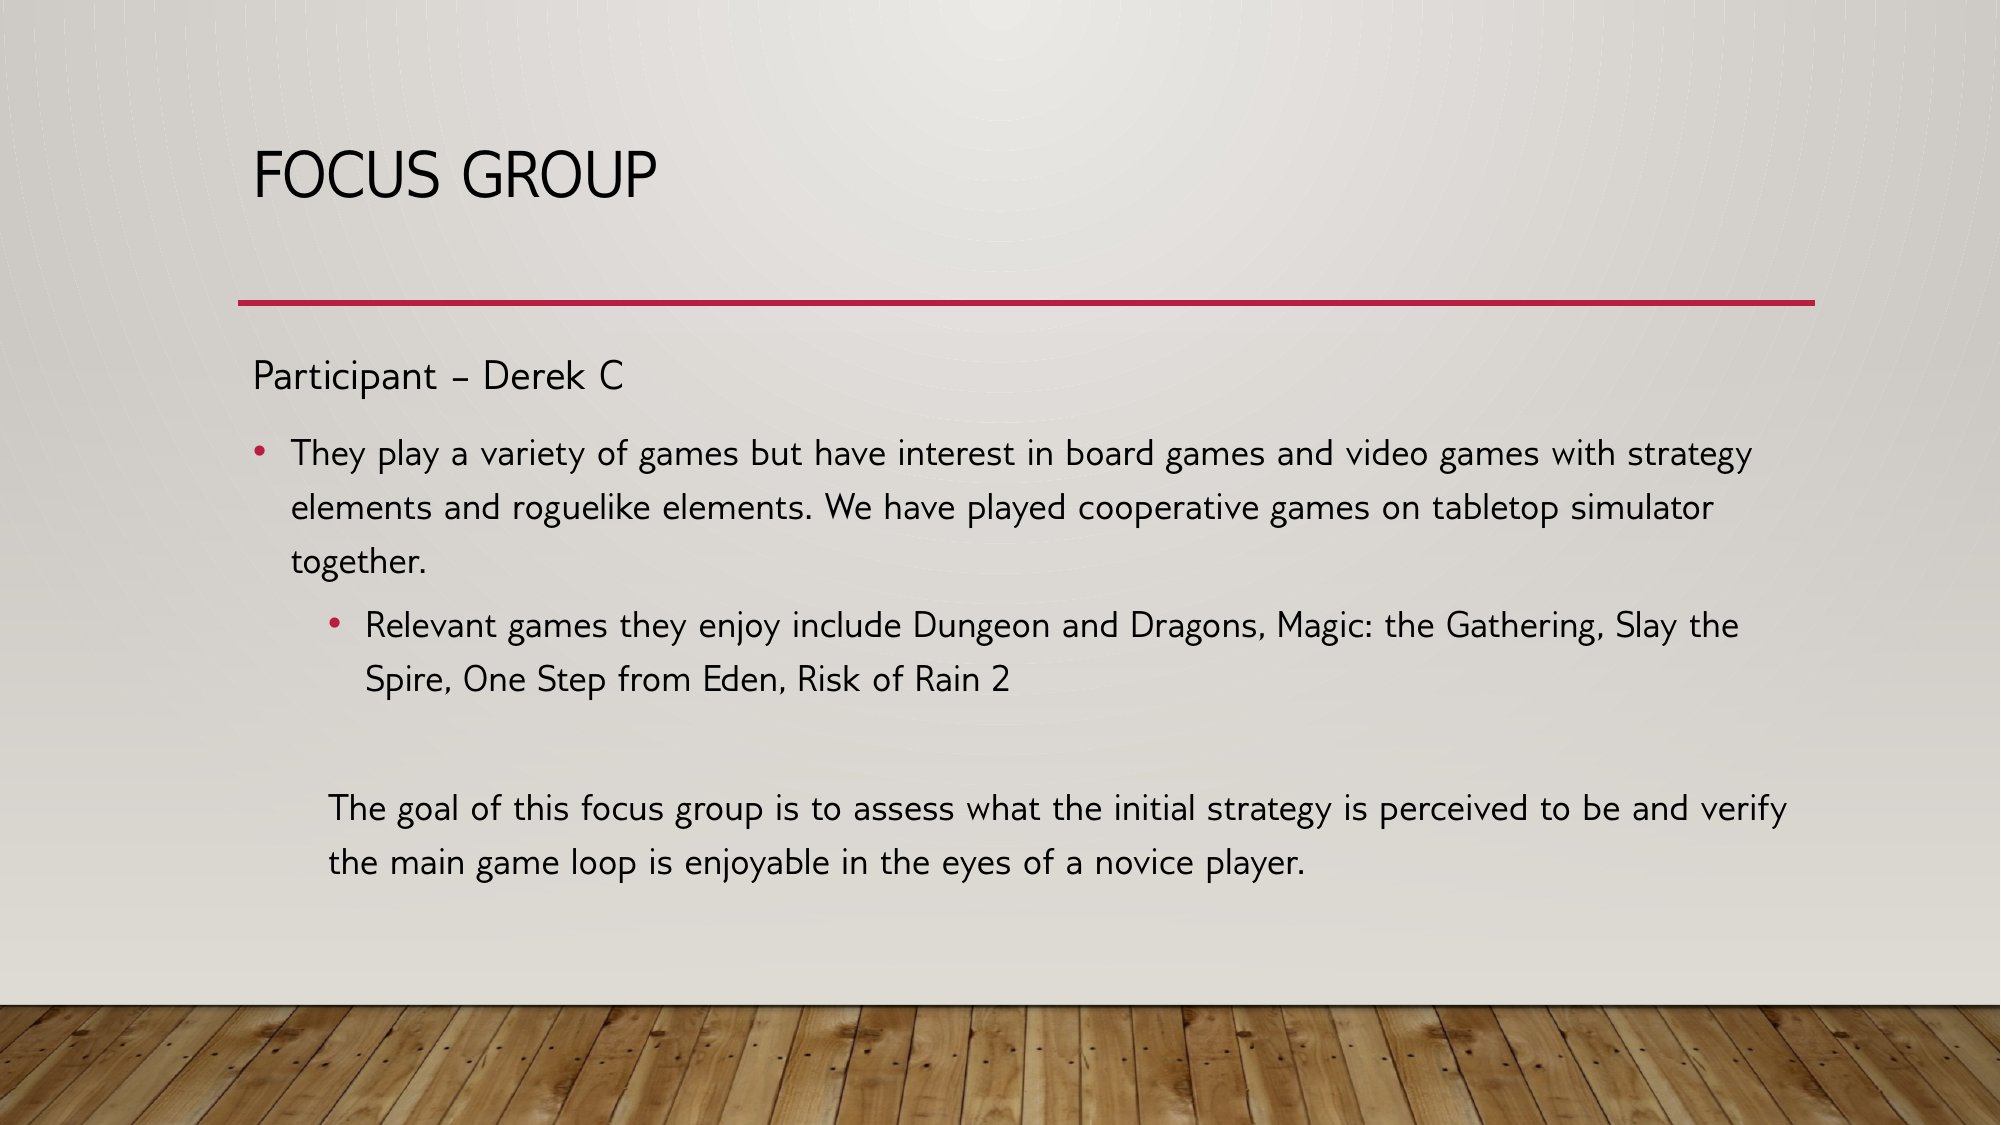

# Focus Group
Participant – Derek C
They play a variety of games but have interest in board games and video games with strategy elements and roguelike elements. We have played cooperative games on tabletop simulator together.
Relevant games they enjoy include Dungeon and Dragons, Magic: the Gathering, Slay the Spire, One Step from Eden, Risk of Rain 2

The goal of this focus group is to assess what the initial strategy is perceived to be and verify the main game loop is enjoyable in the eyes of a novice player.